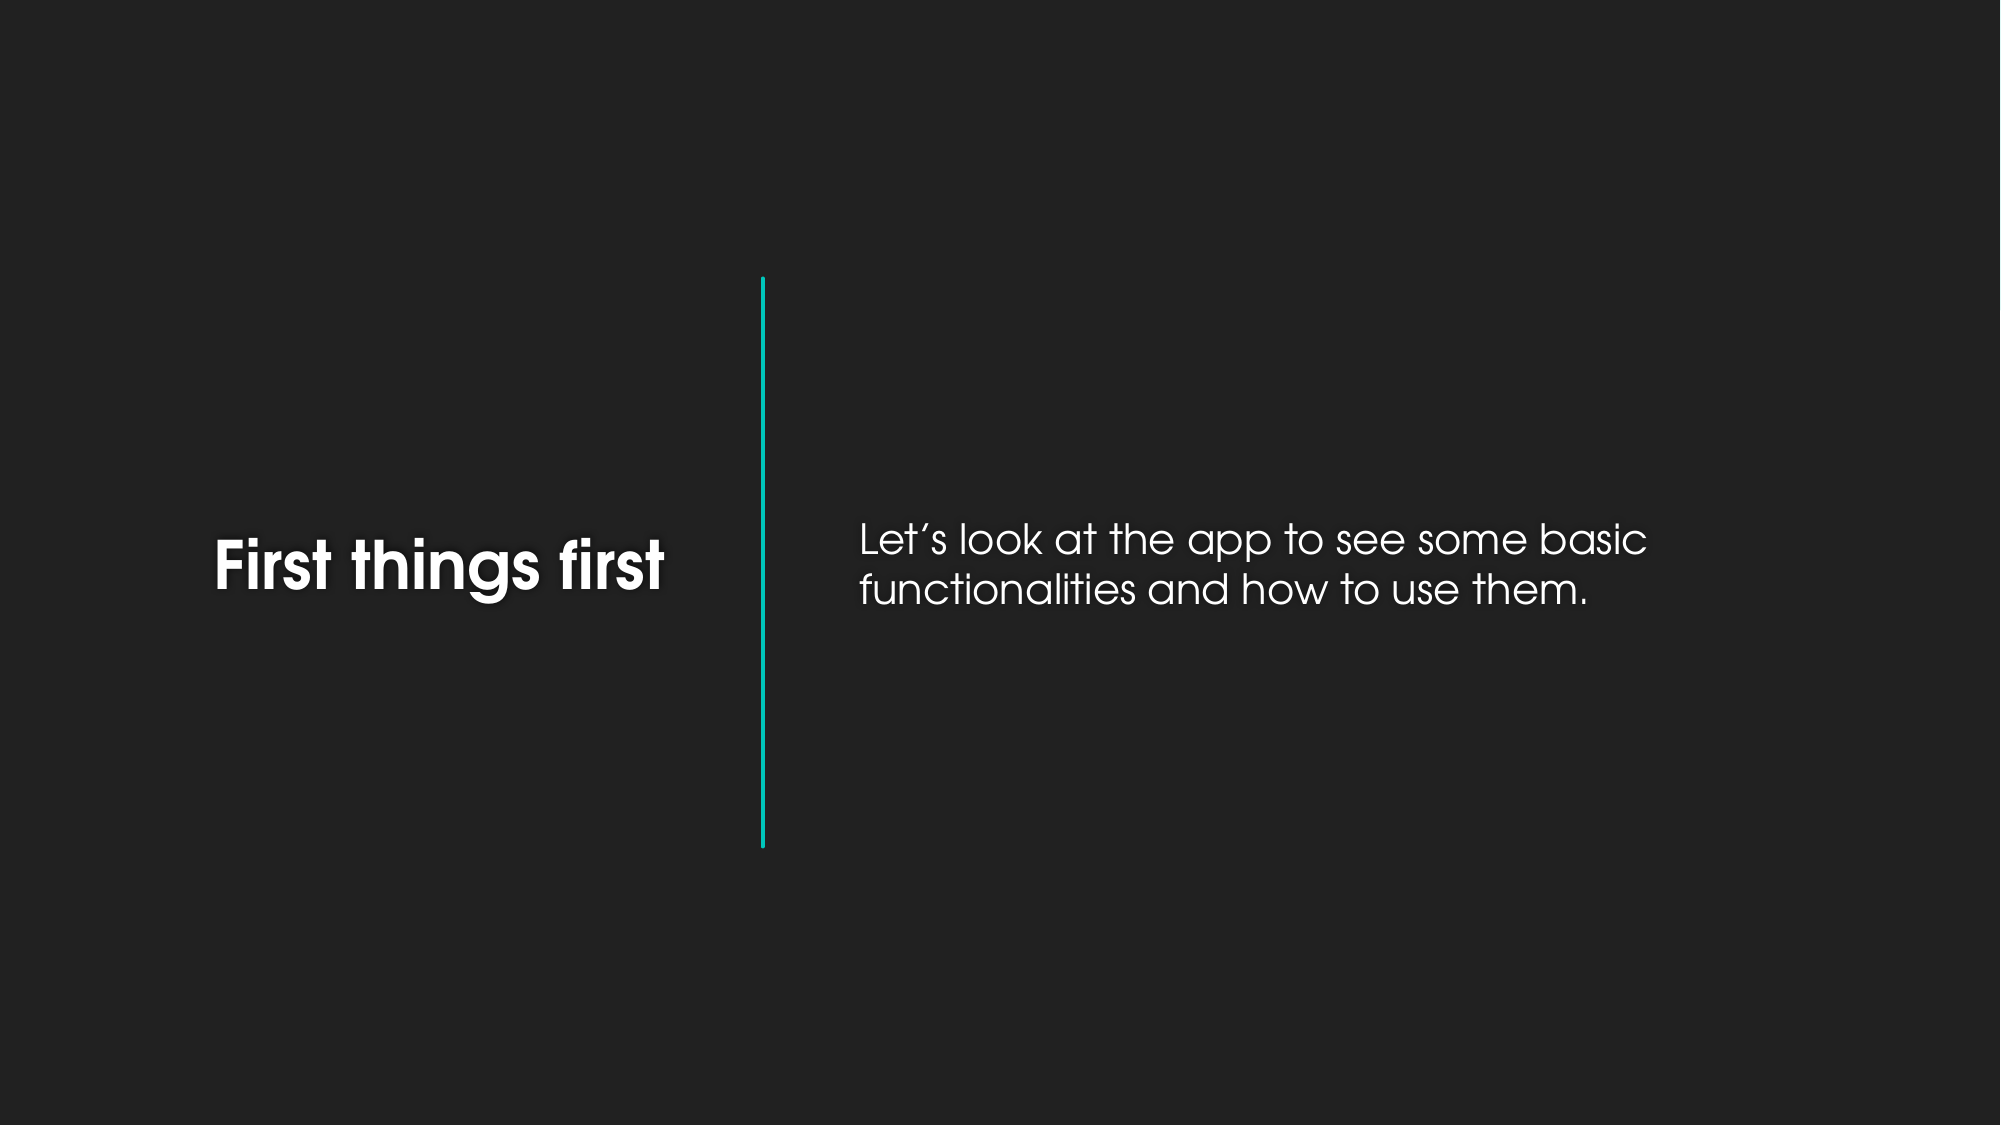

Let’s look at the app to see some basic functionalities and how to use them.
# First things first